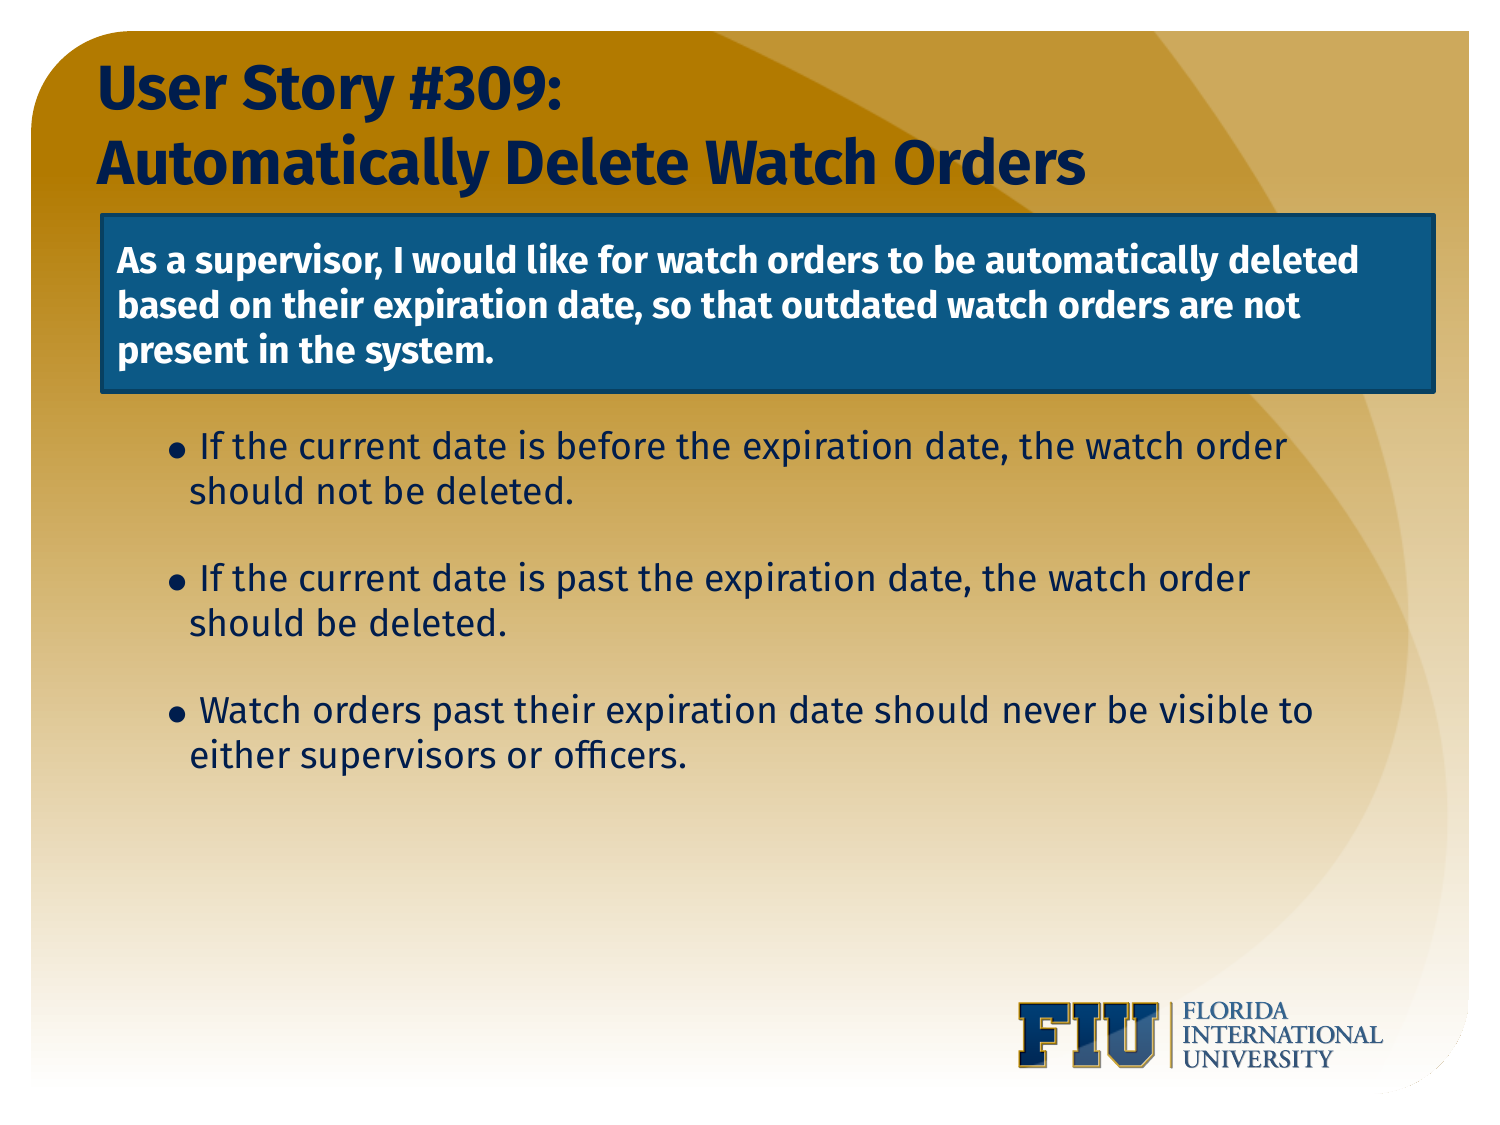

# User Story #309: Automatically Delete Watch Orders
As a supervisor, I would like for watch orders to be automatically deleted based on their expiration date, so that outdated watch orders are not present in the system.
 If the current date is before the expiration date, the watch order should not be deleted.
 If the current date is past the expiration date, the watch order should be deleted.
 Watch orders past their expiration date should never be visible to either supervisors or officers.